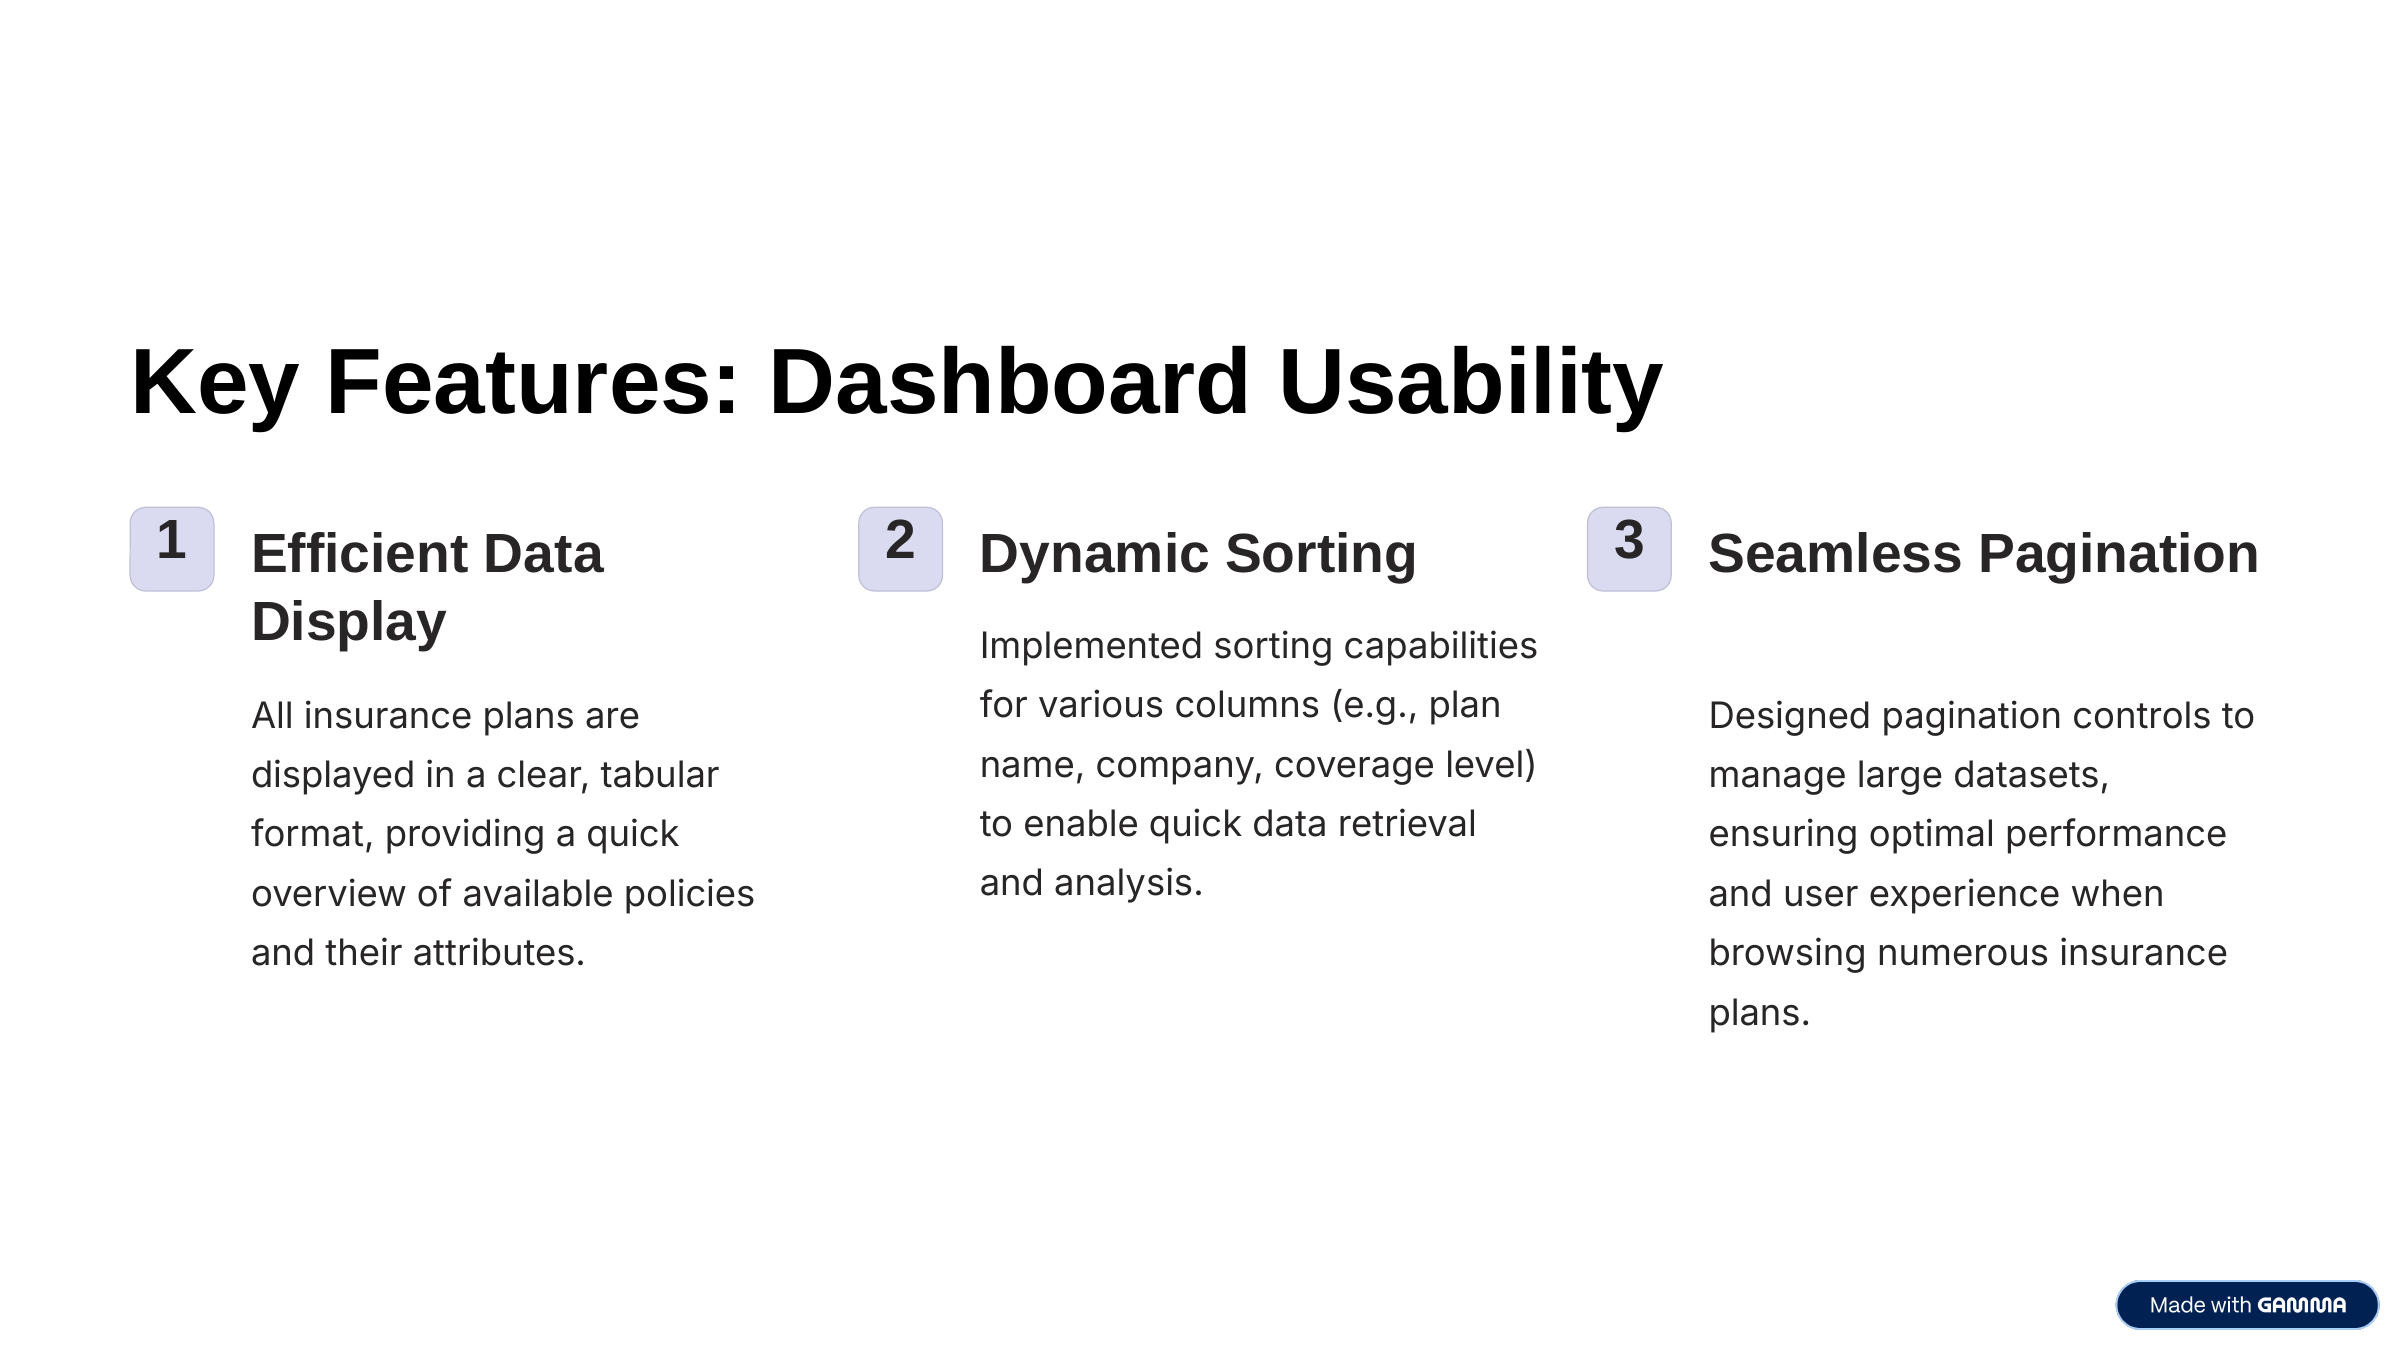

Key Features: Dashboard Usability

1
Efficient Data Display
2
Dynamic Sorting
3
Seamless Pagination
Implemented sorting capabilities for various columns (e.g., plan name, company, coverage level) to enable quick data retrieval and analysis.
All insurance plans are displayed in a clear, tabular format, providing a quick overview of available policies and their attributes.
Designed pagination controls to manage large datasets, ensuring optimal performance and user experience when browsing numerous insurance plans.